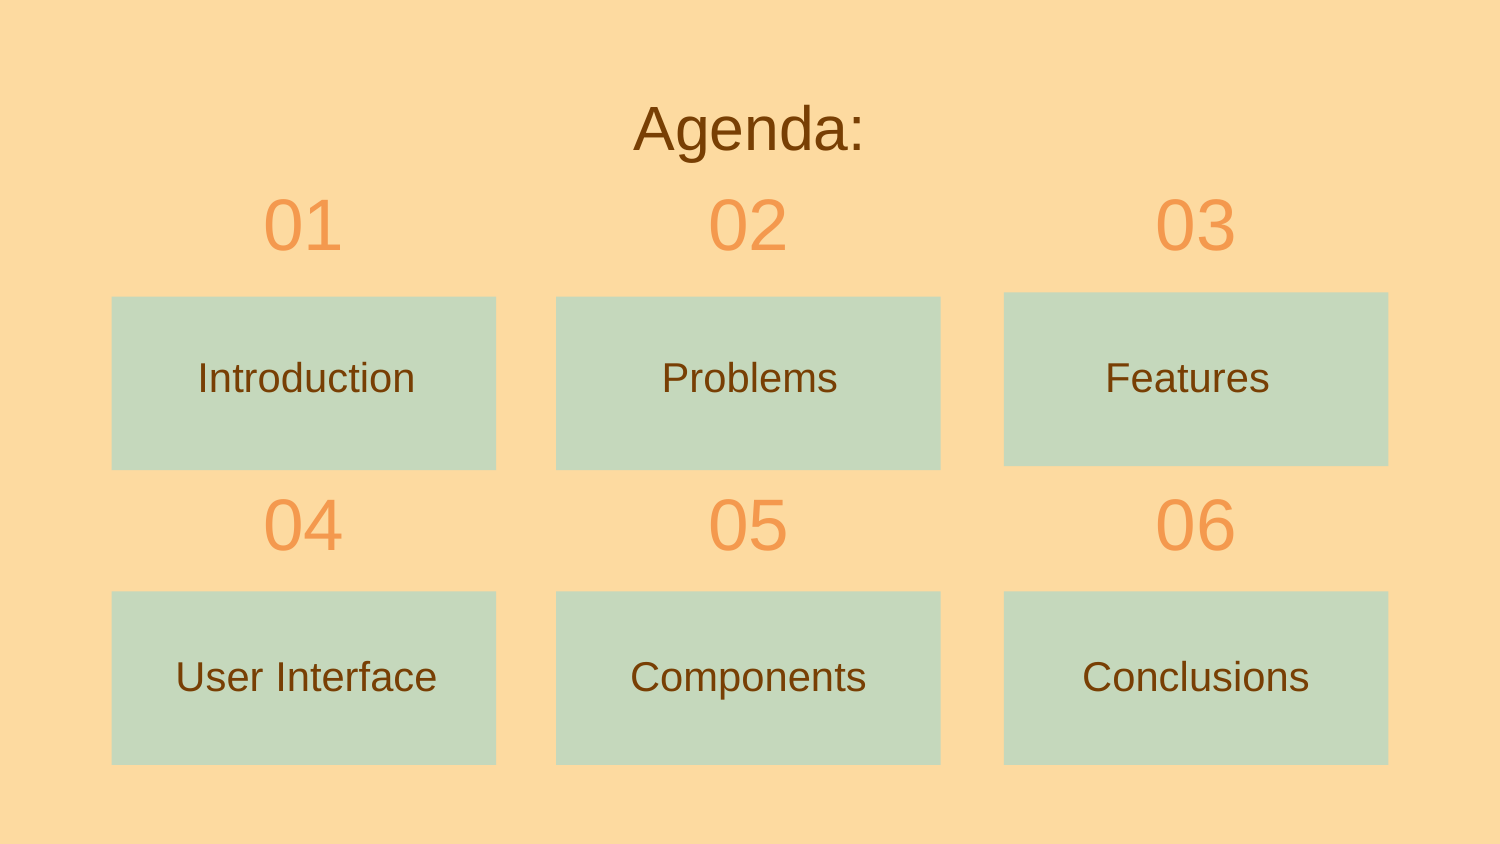

# Agenda:

01
02
03

Introduction
Problems
Features
04
05
06

User Interface
Components
Conclusions